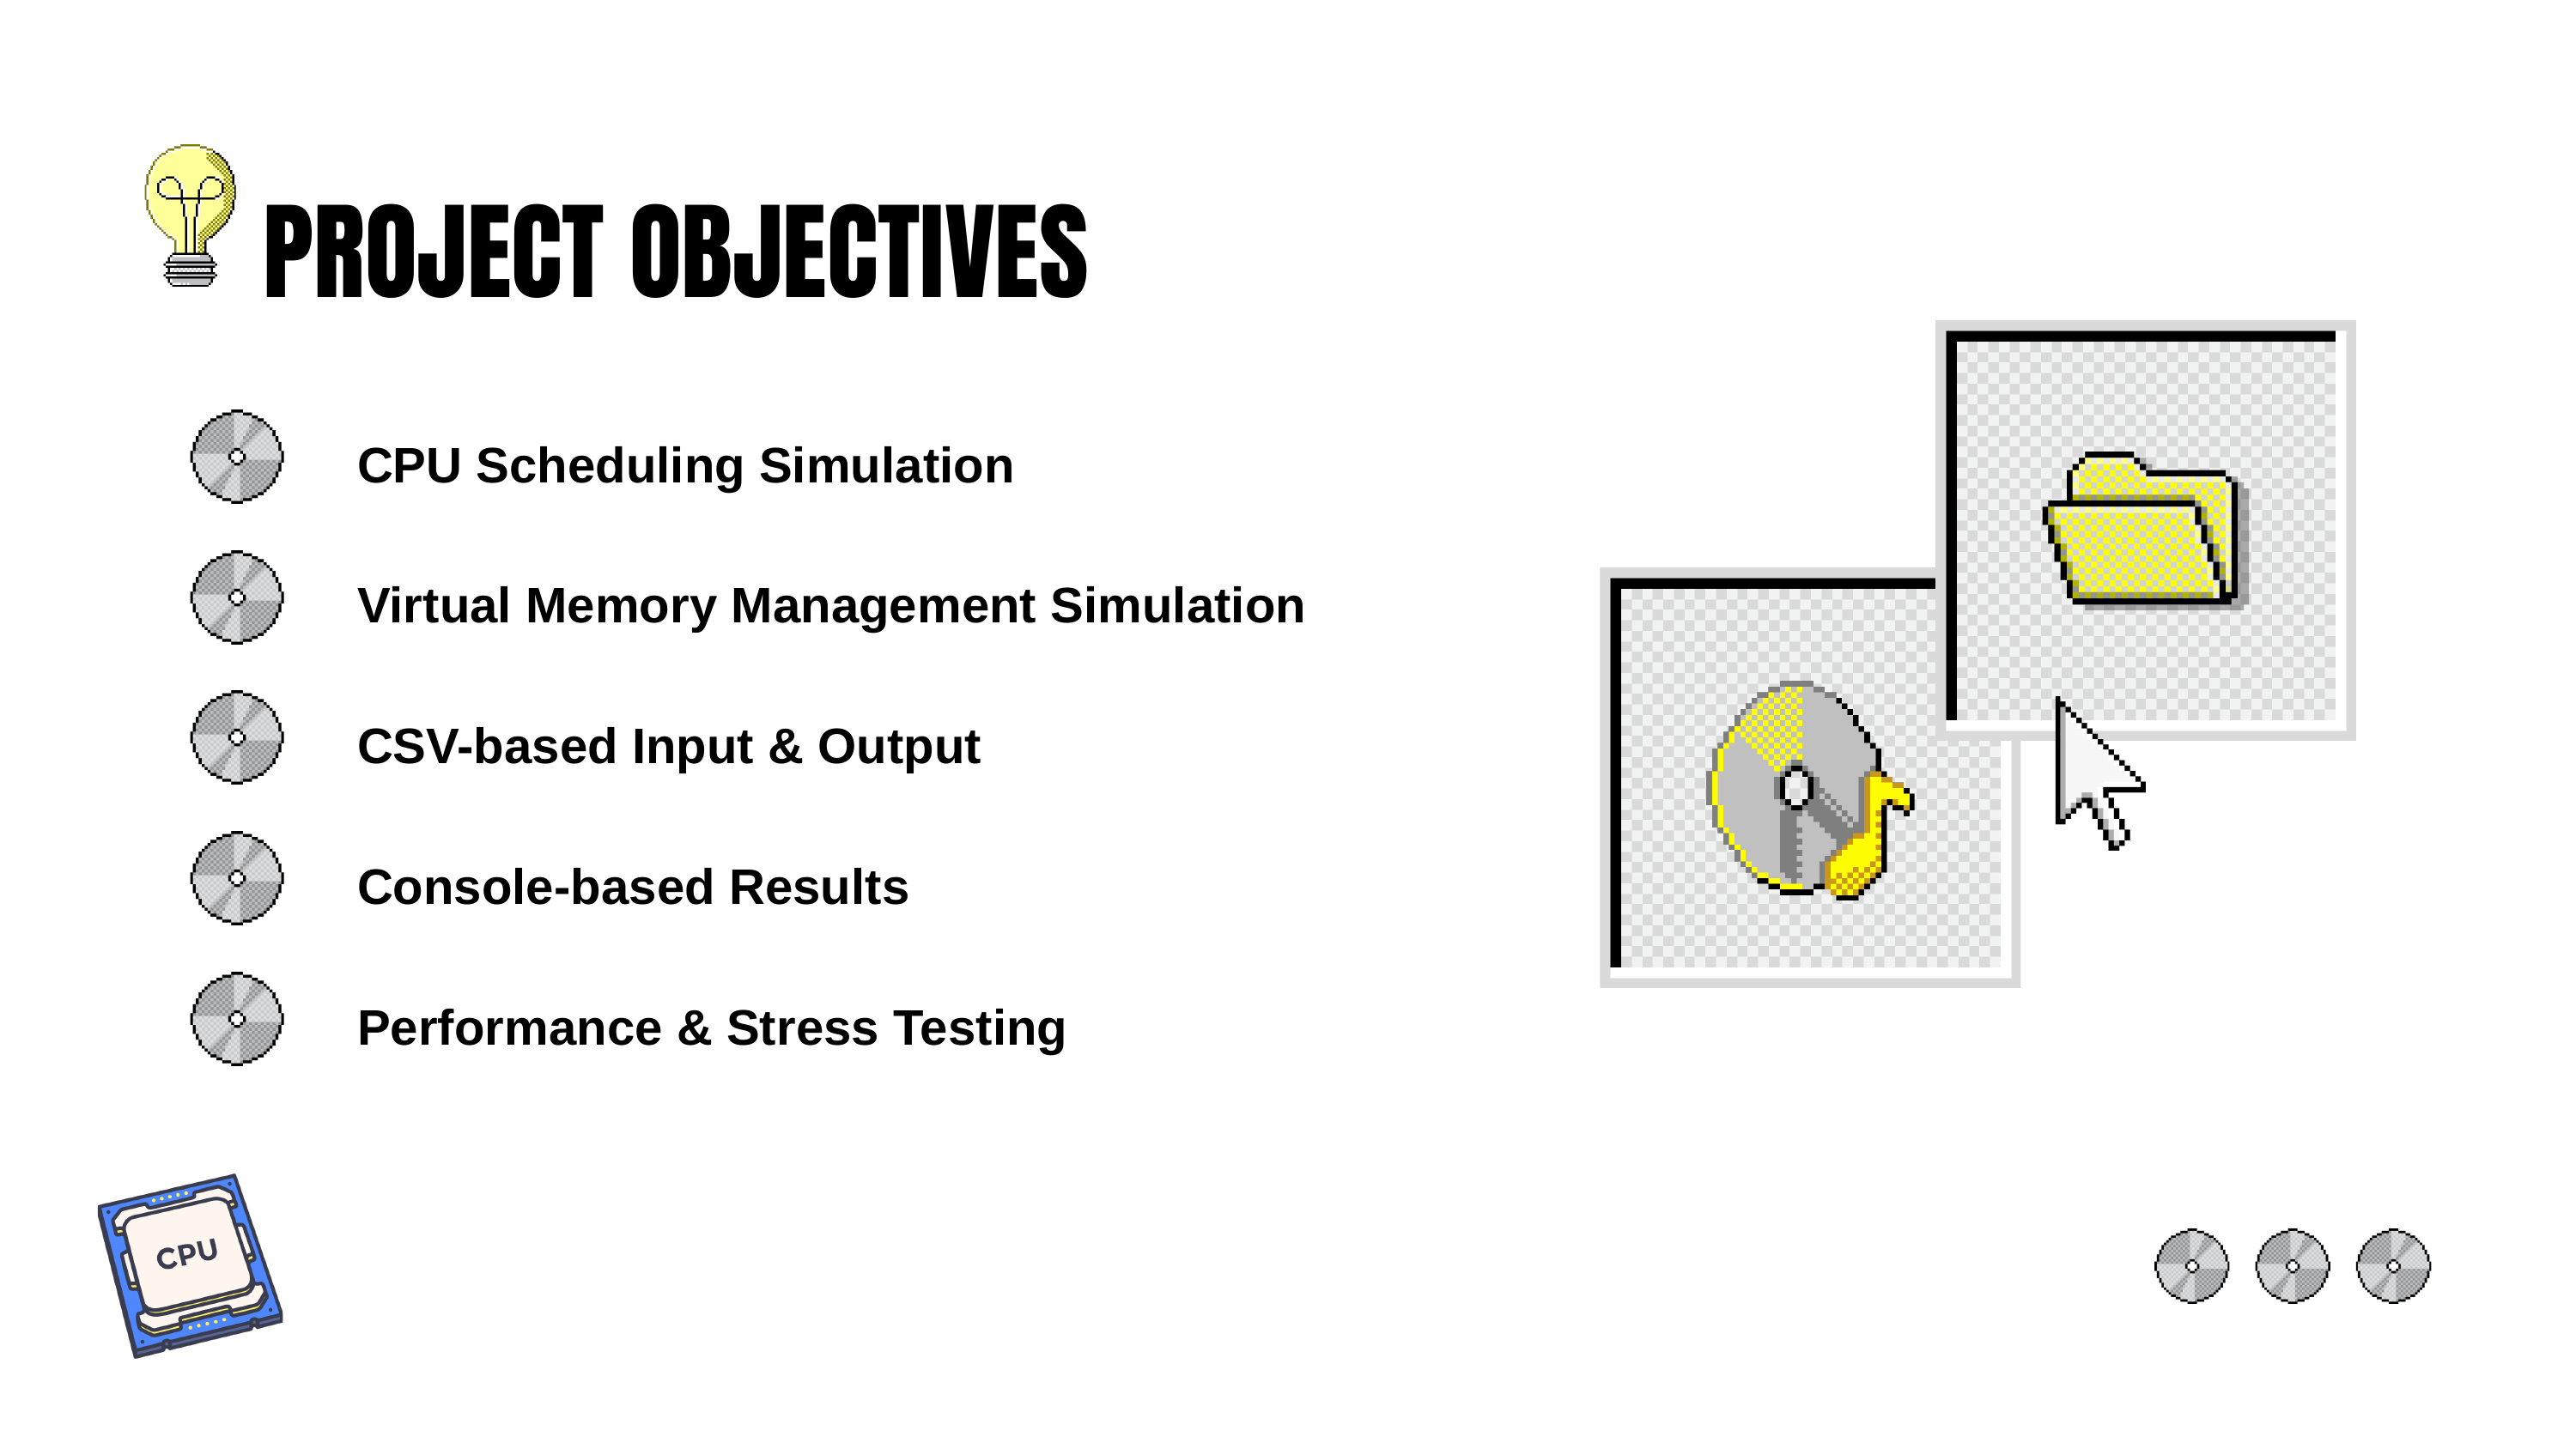

PROJECT OBJECTIVES

CPU Scheduling Simulation

Virtual Memory Management Simulation

CSV-based Input & Output

Console-based Results

Performance & Stress Testing